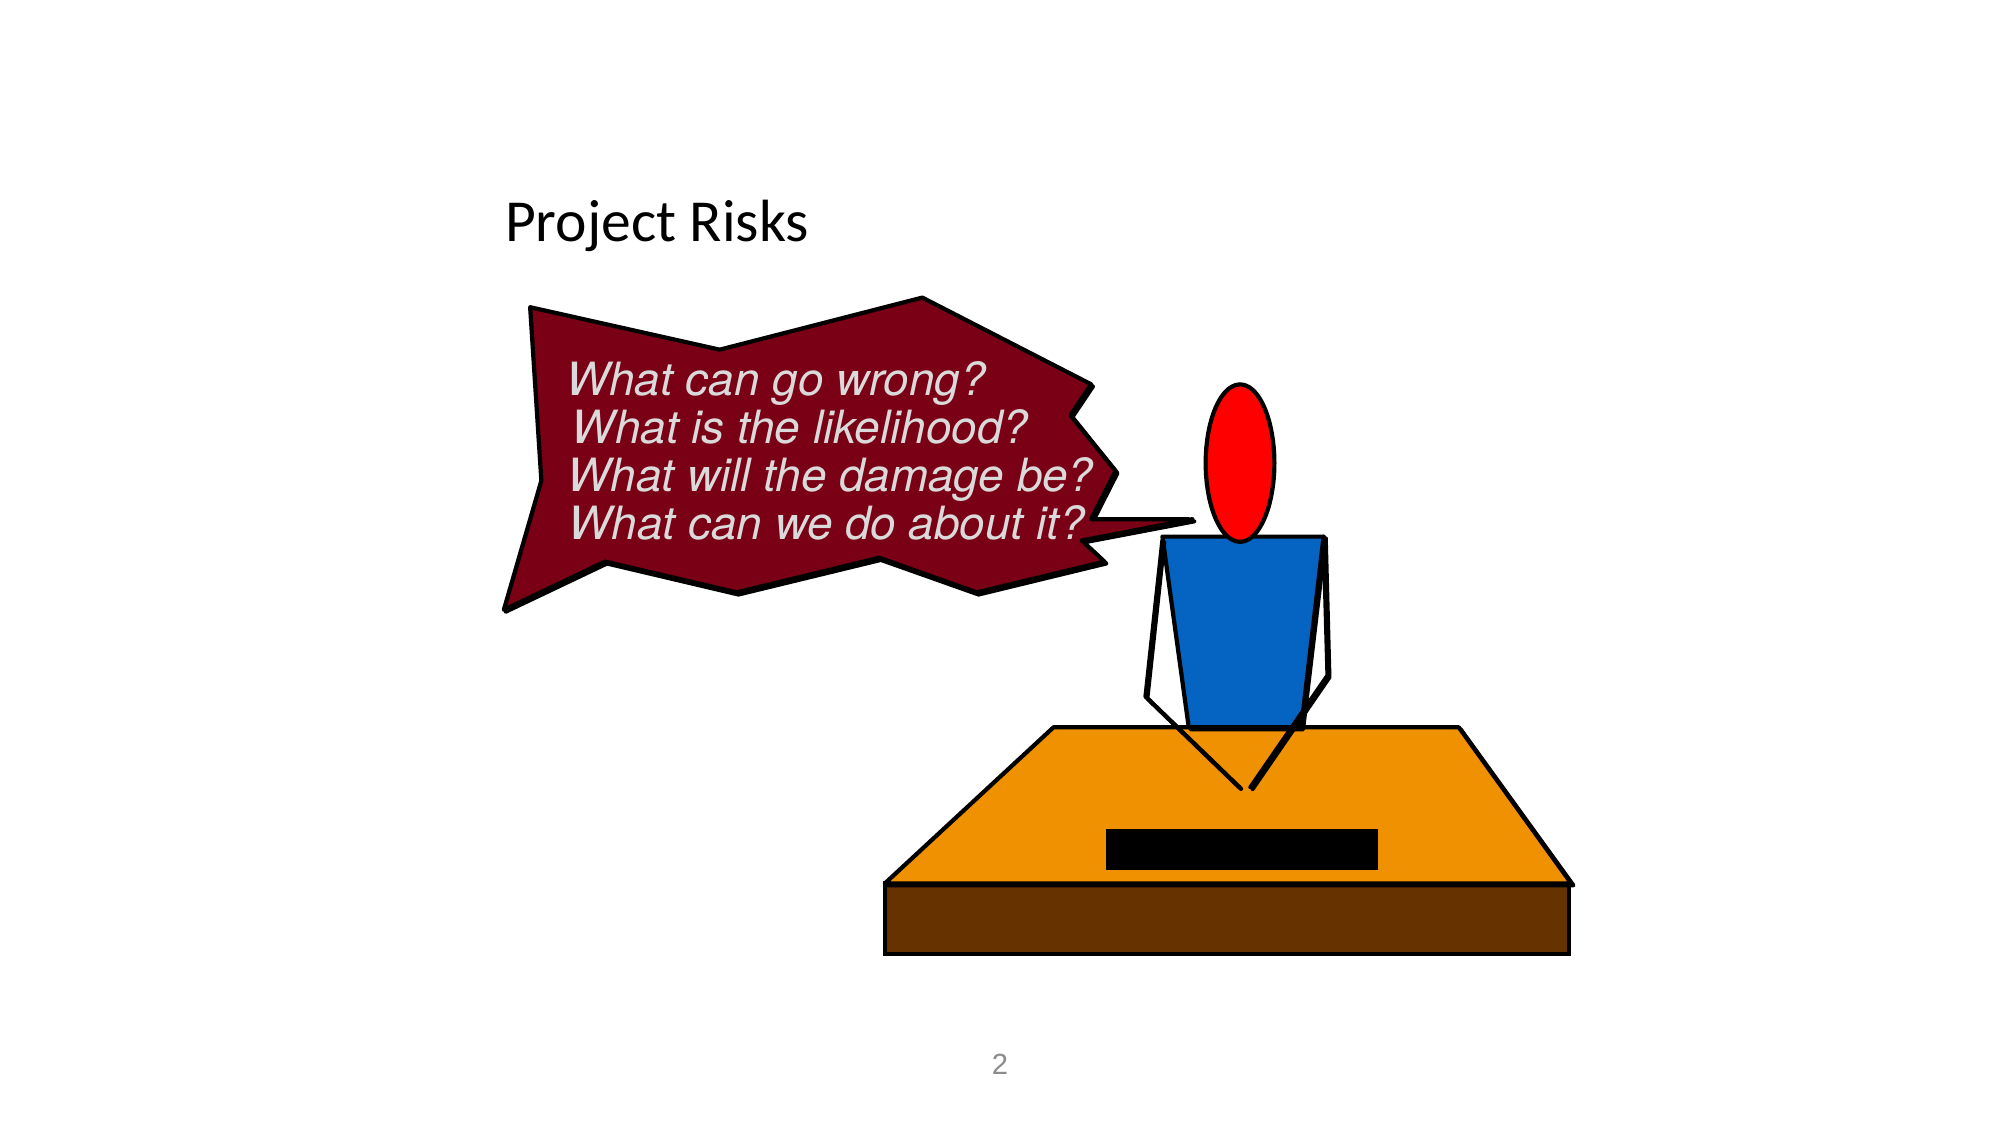

# Project Risks

What can go wrong?

What is the likelihood?

What will the damage be?

What can we do about it?

2